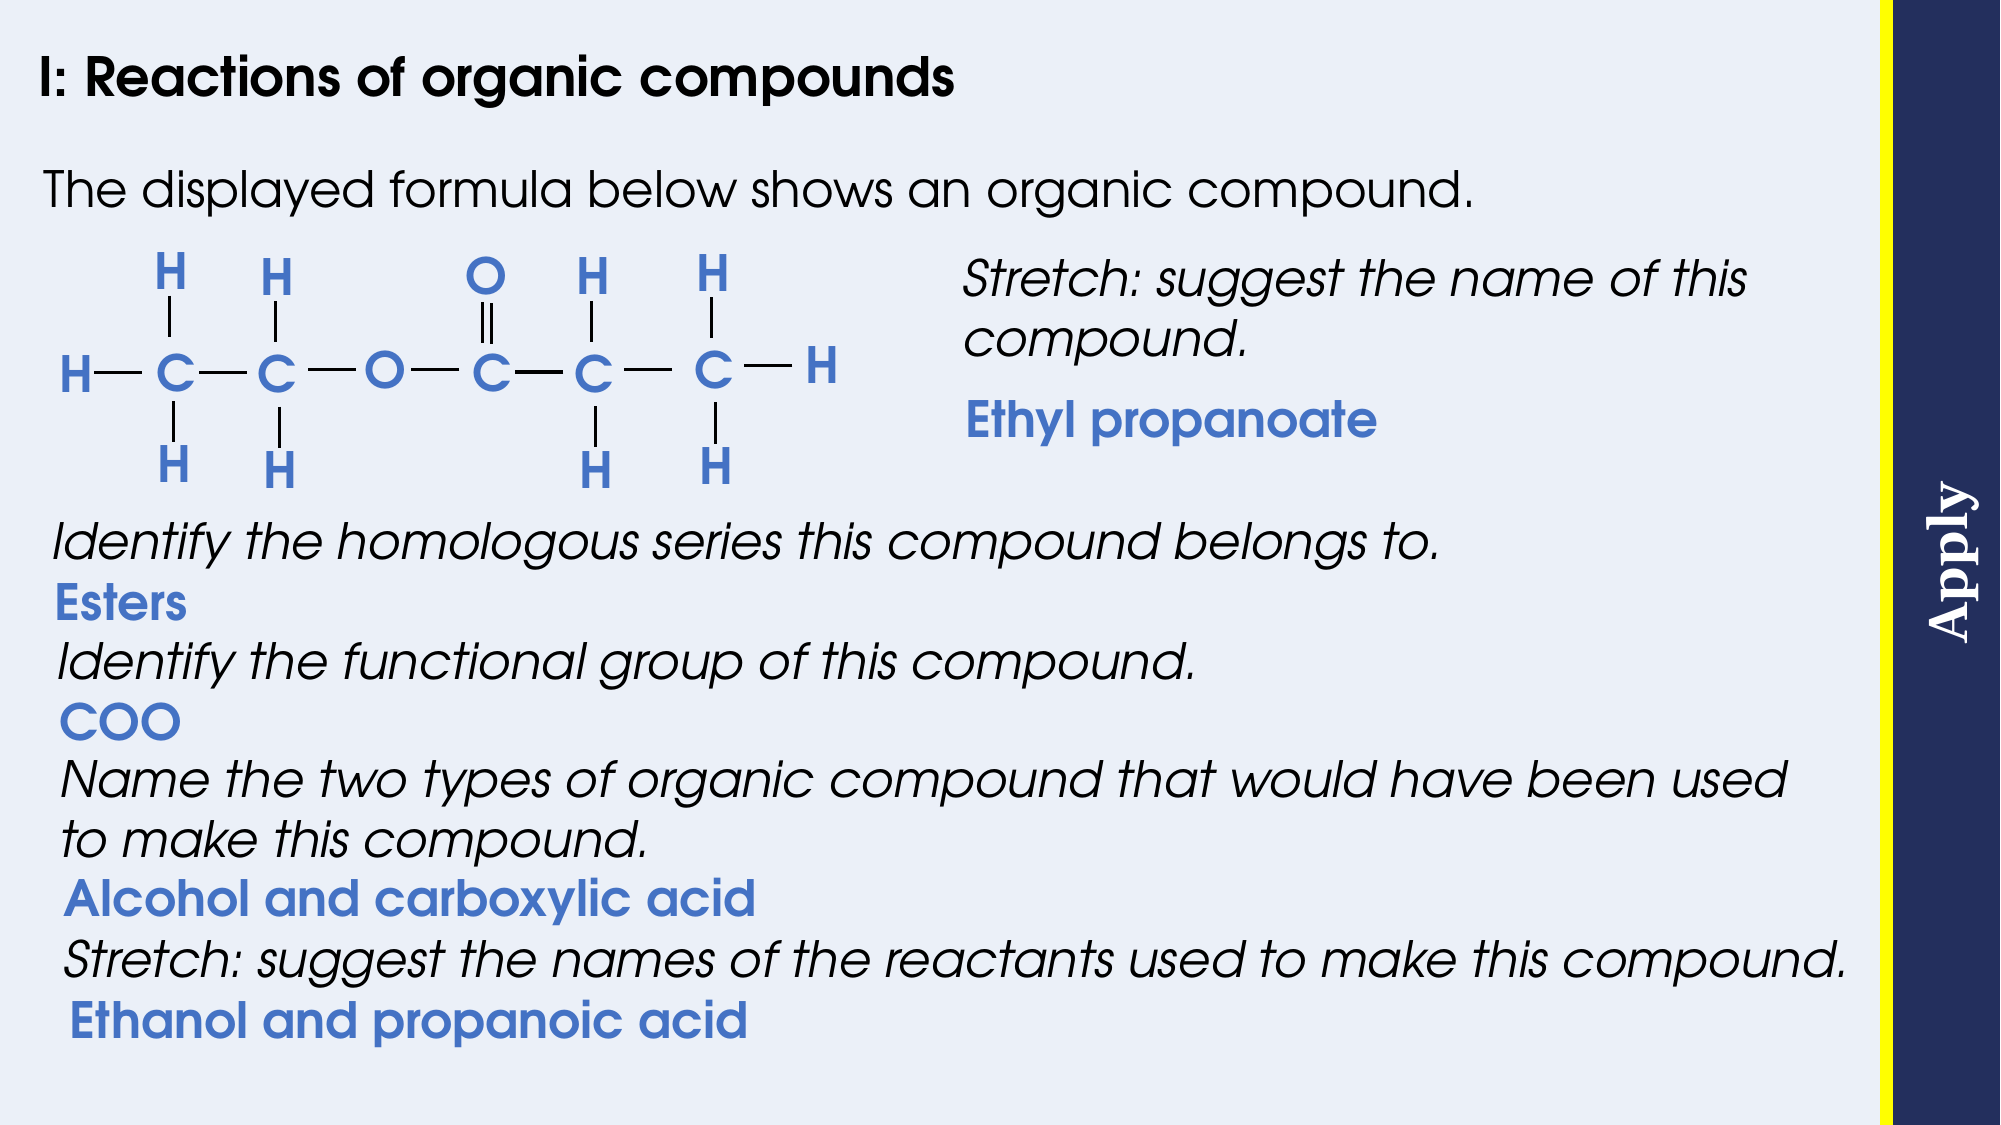

I: Reactions of organic compounds
The displayed formula below shows an organic compound.
H
H
O
H
H
Stretch: suggest the name of this compound.
H
C
O
C
C
C
C
H
Ethyl propanoate
H
H
H
H
Identify the homologous series this compound belongs to.
Esters
Identify the functional group of this compound.
COO
Name the two types of organic compound that would have been used to make this compound.
Alcohol and carboxylic acid
Stretch: suggest the names of the reactants used to make this compound.
Ethanol and propanoic acid